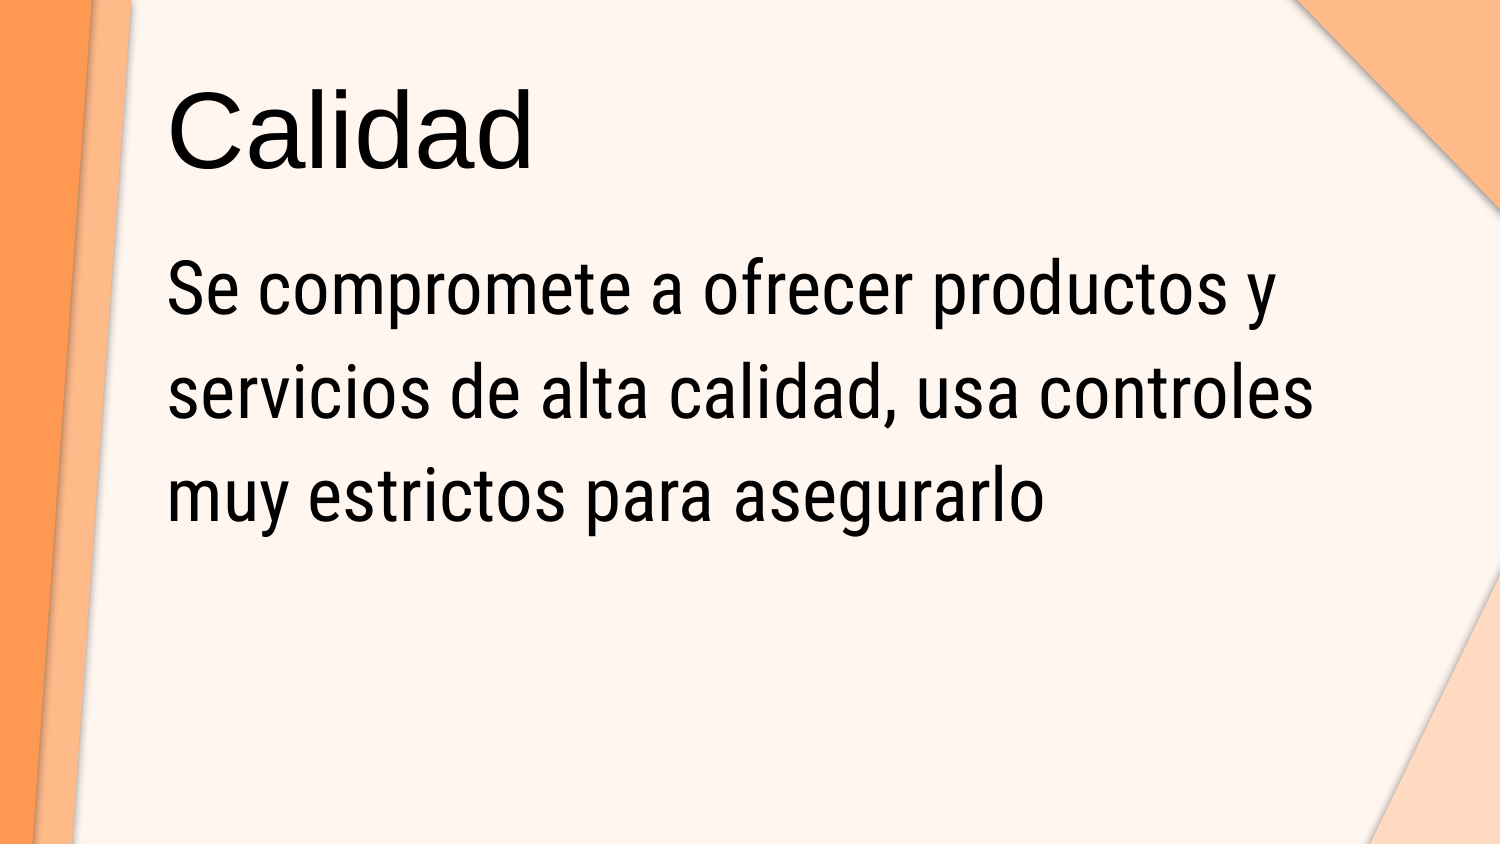

# Calidad
Se compromete a ofrecer productos y servicios de alta calidad, usa controles muy estrictos para asegurarlo